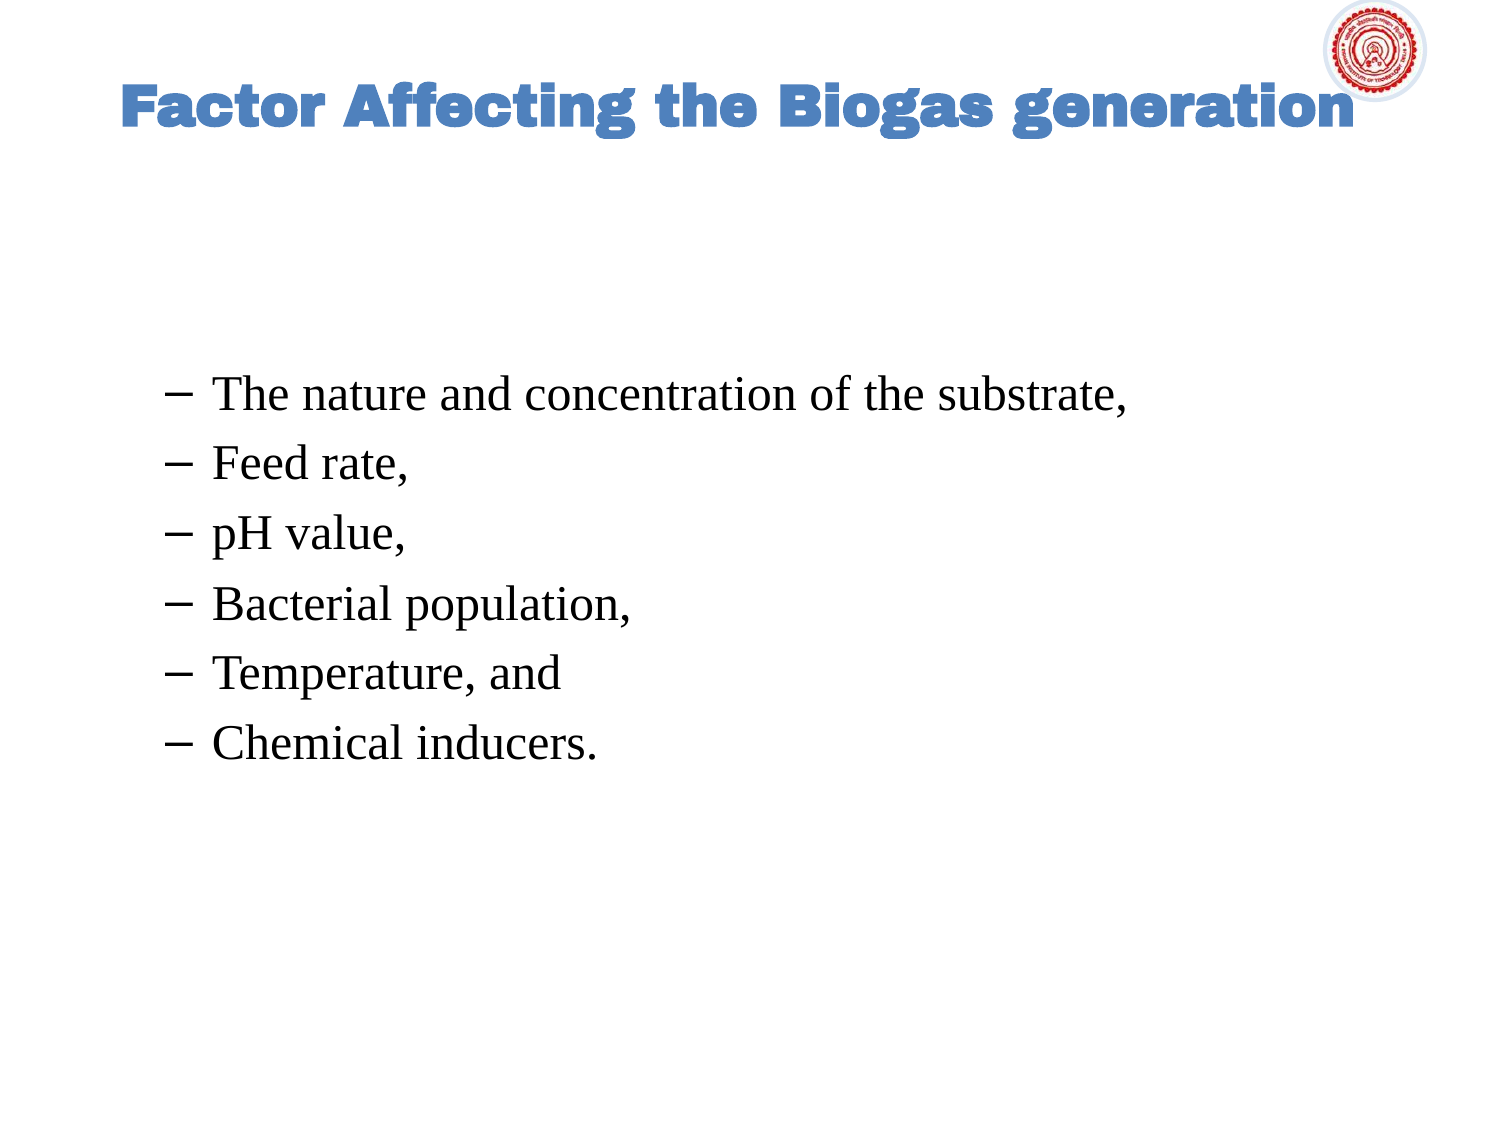

# Factor Affecting the Biogas generation

The nature and concentration of the substrate,
Feed rate,
pH value,
Bacterial population,
Temperature, and
Chemical inducers.